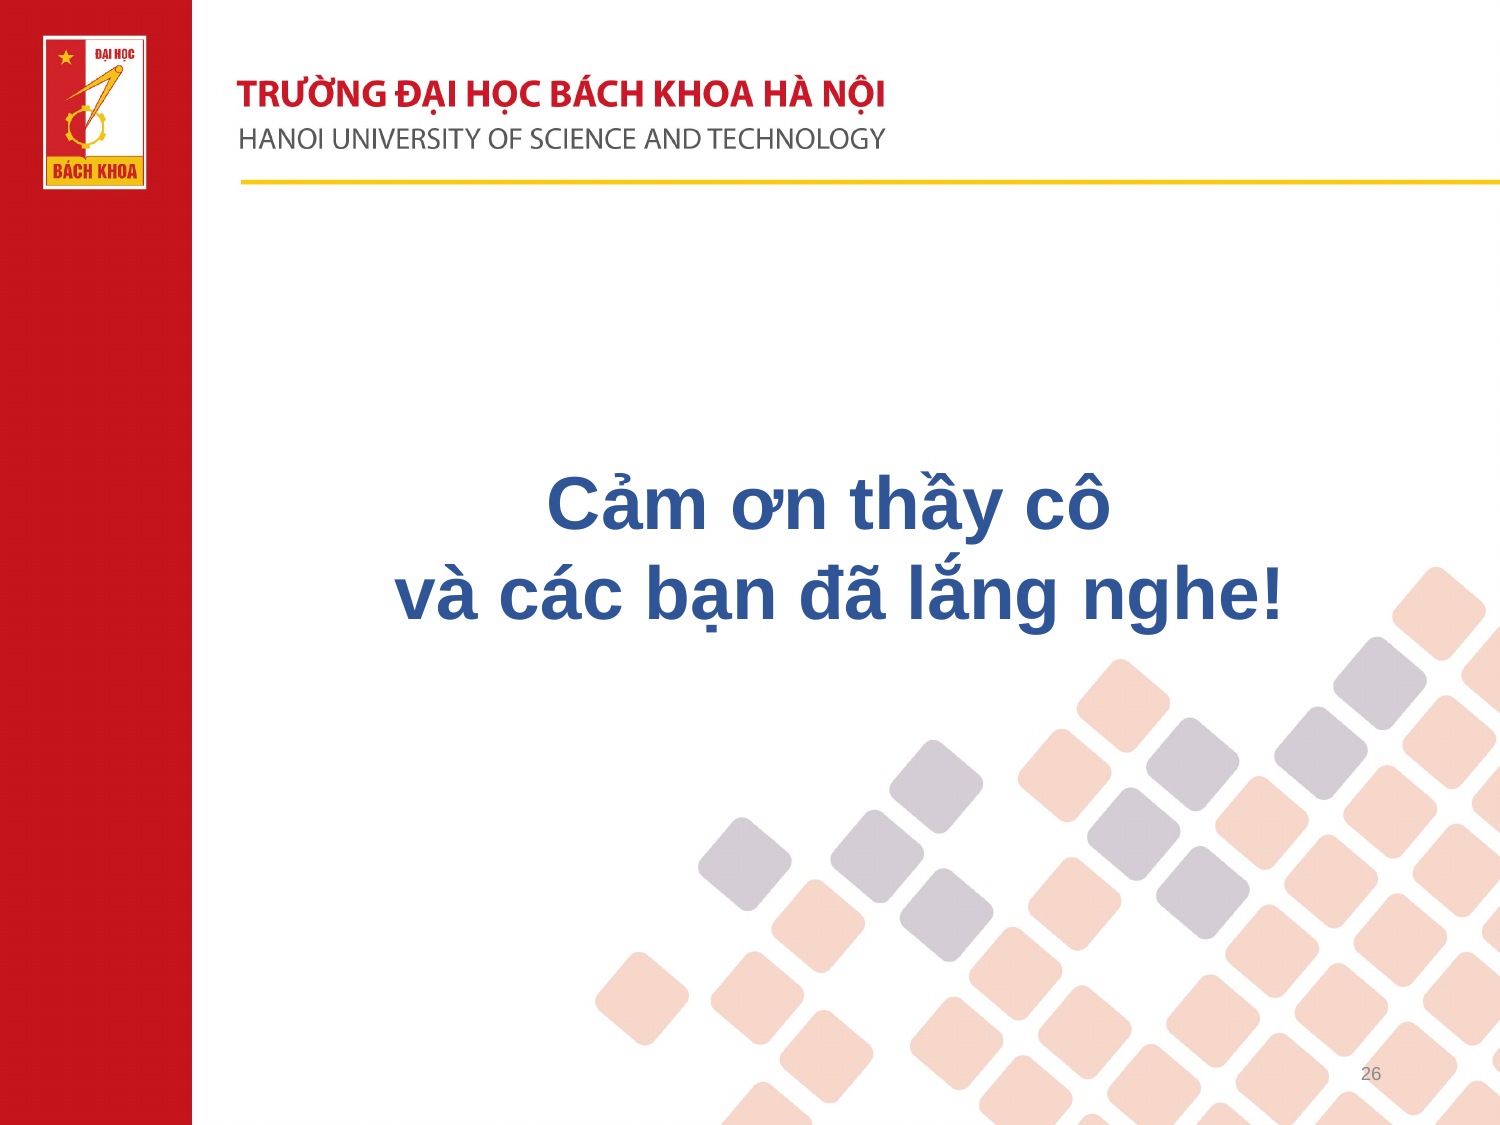

Cảm ơn thầy cô
và các bạn đã lắng nghe!
26